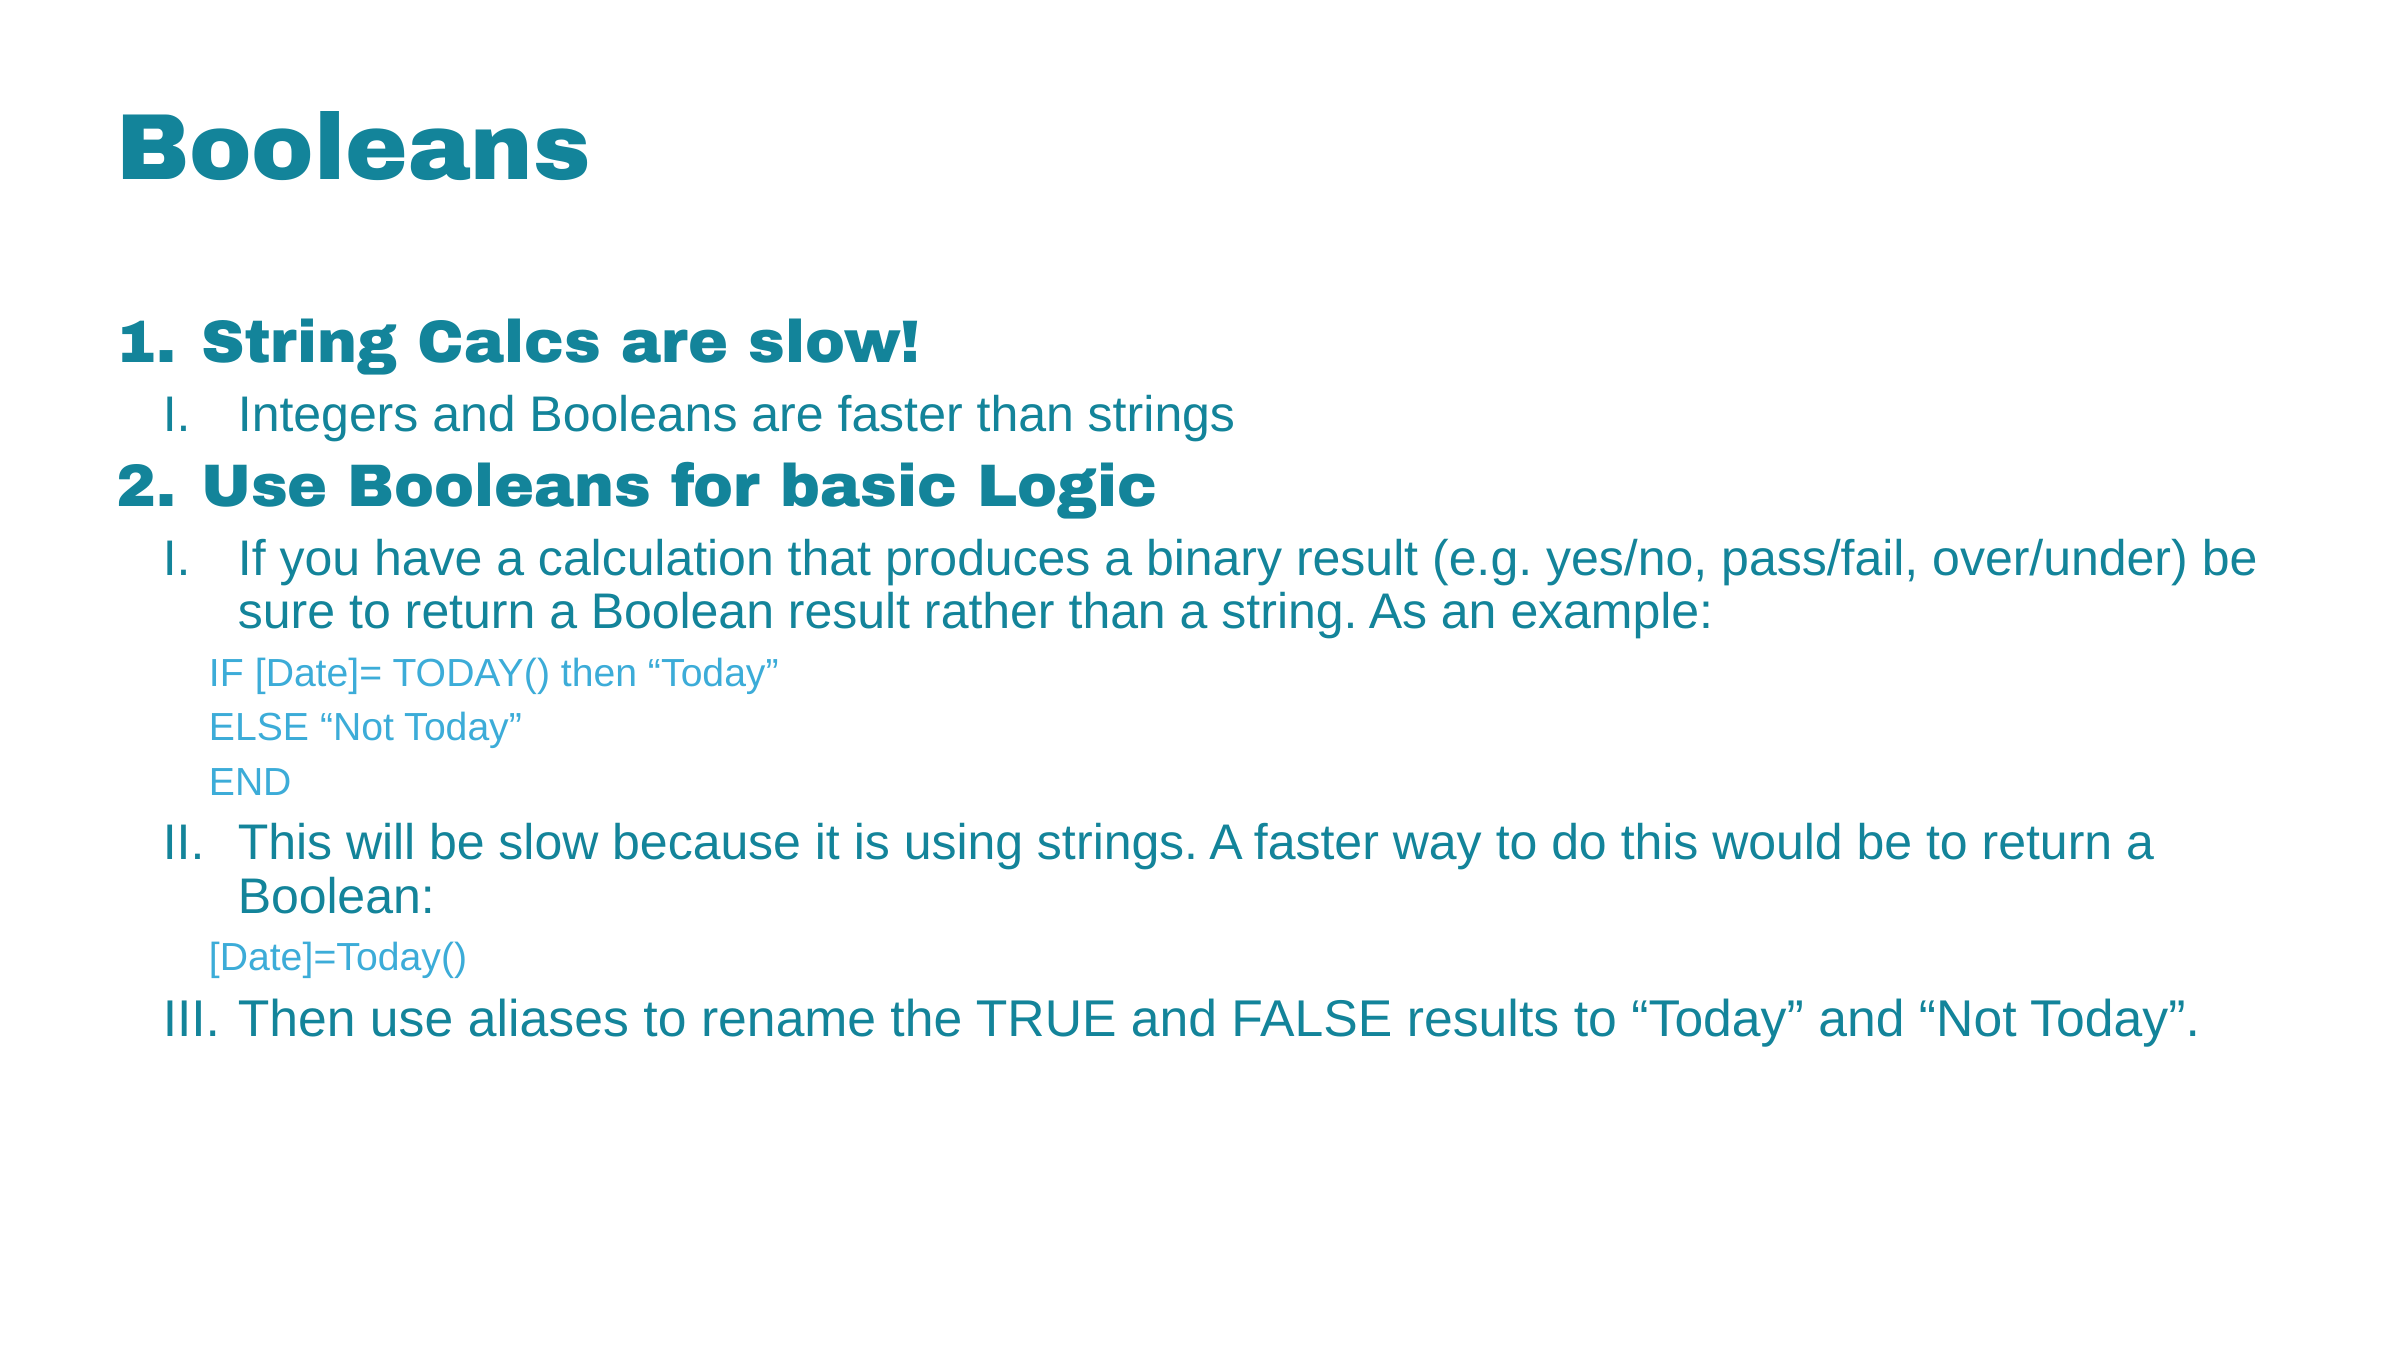

Booleans
String Calcs are slow!
Integers and Booleans are faster than strings
Use Booleans for basic Logic
If you have a calculation that produces a binary result (e.g. yes/no, pass/fail, over/under) be sure to return a Boolean result rather than a string. As an example:
IF [Date]= TODAY() then “Today”
ELSE “Not Today”
END
This will be slow because it is using strings. A faster way to do this would be to return a Boolean:
[Date]=Today()
Then use aliases to rename the TRUE and FALSE results to “Today” and “Not Today”.